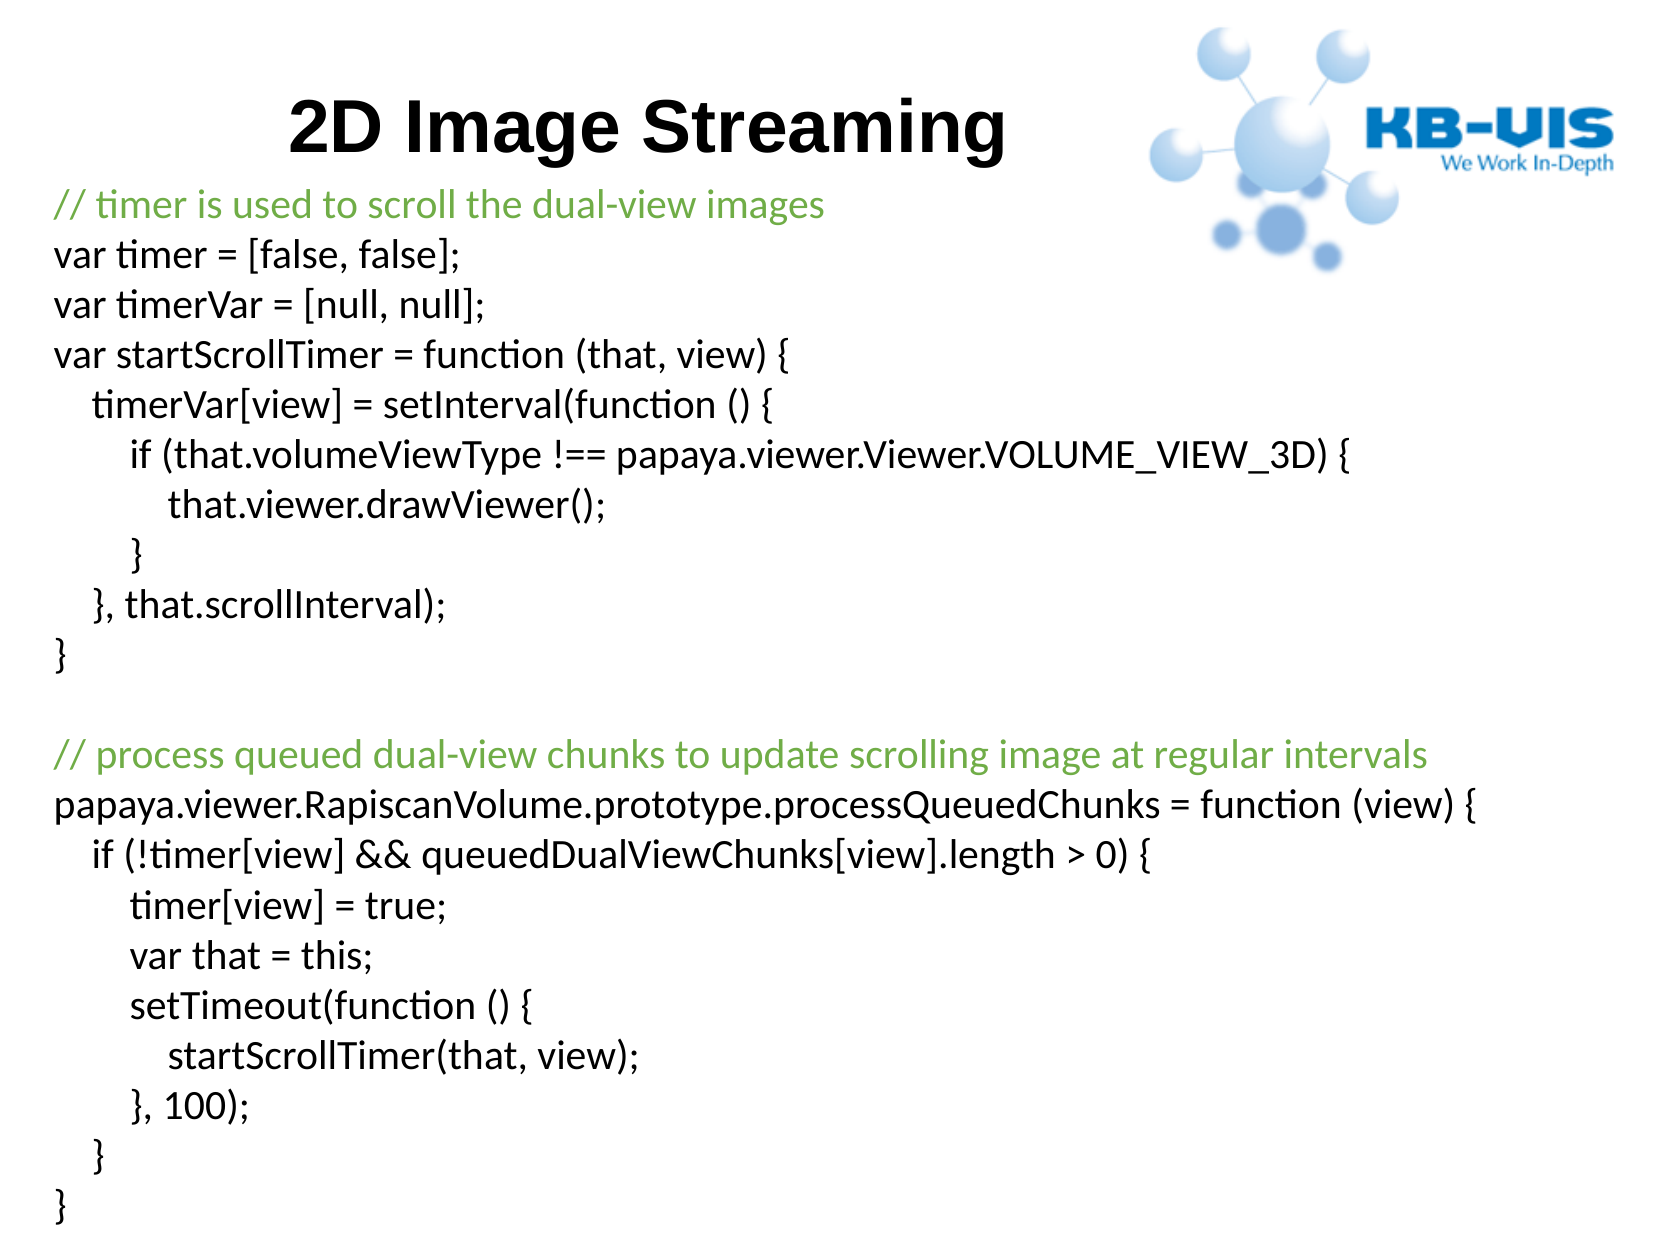

2D Image Streaming
// timer is used to scroll the dual-view images
var timer = [false, false];
var timerVar = [null, null];
var startScrollTimer = function (that, view) {
    timerVar[view] = setInterval(function () {
        if (that.volumeViewType !== papaya.viewer.Viewer.VOLUME_VIEW_3D) {
            that.viewer.drawViewer();
        }
    }, that.scrollInterval);
}

// process queued dual-view chunks to update scrolling image at regular intervals
papaya.viewer.RapiscanVolume.prototype.processQueuedChunks = function (view) {
    if (!timer[view] && queuedDualViewChunks[view].length > 0) {
        timer[view] = true;
        var that = this;
        setTimeout(function () {
            startScrollTimer(that, view);
        }, 100);
    }
}